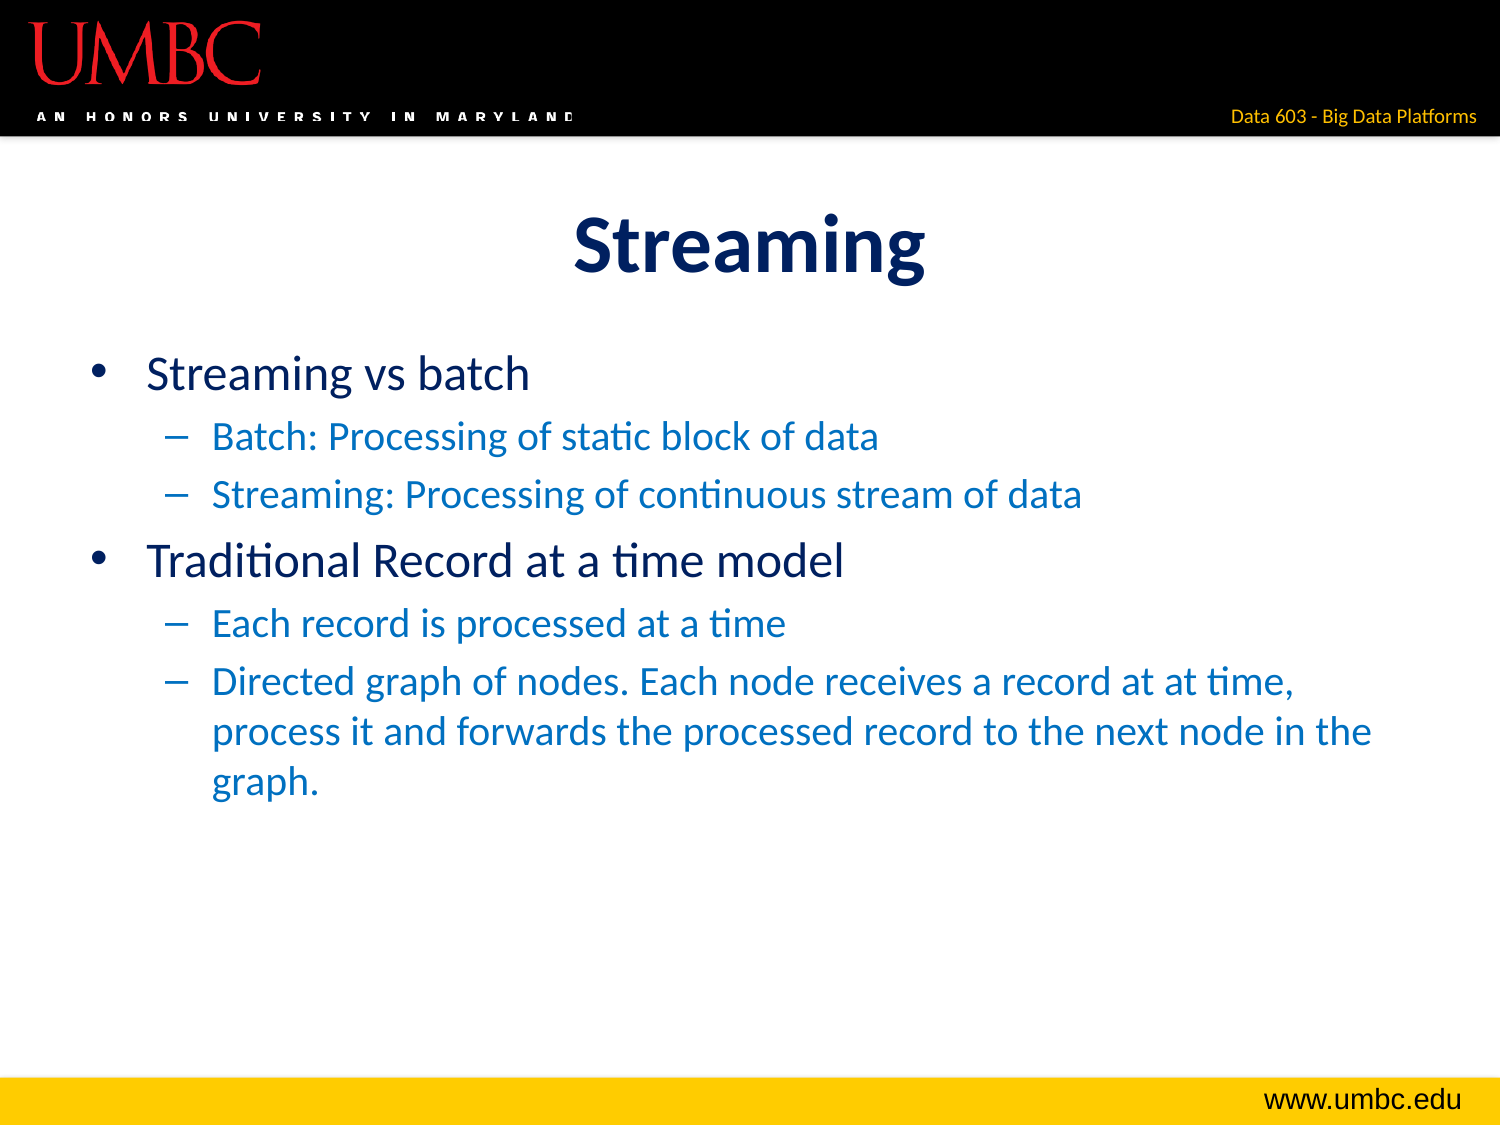

# Streaming
Streaming vs batch
Batch: Processing of static block of data
Streaming: Processing of continuous stream of data
Traditional Record at a time model
Each record is processed at a time
Directed graph of nodes. Each node receives a record at at time, process it and forwards the processed record to the next node in the graph.